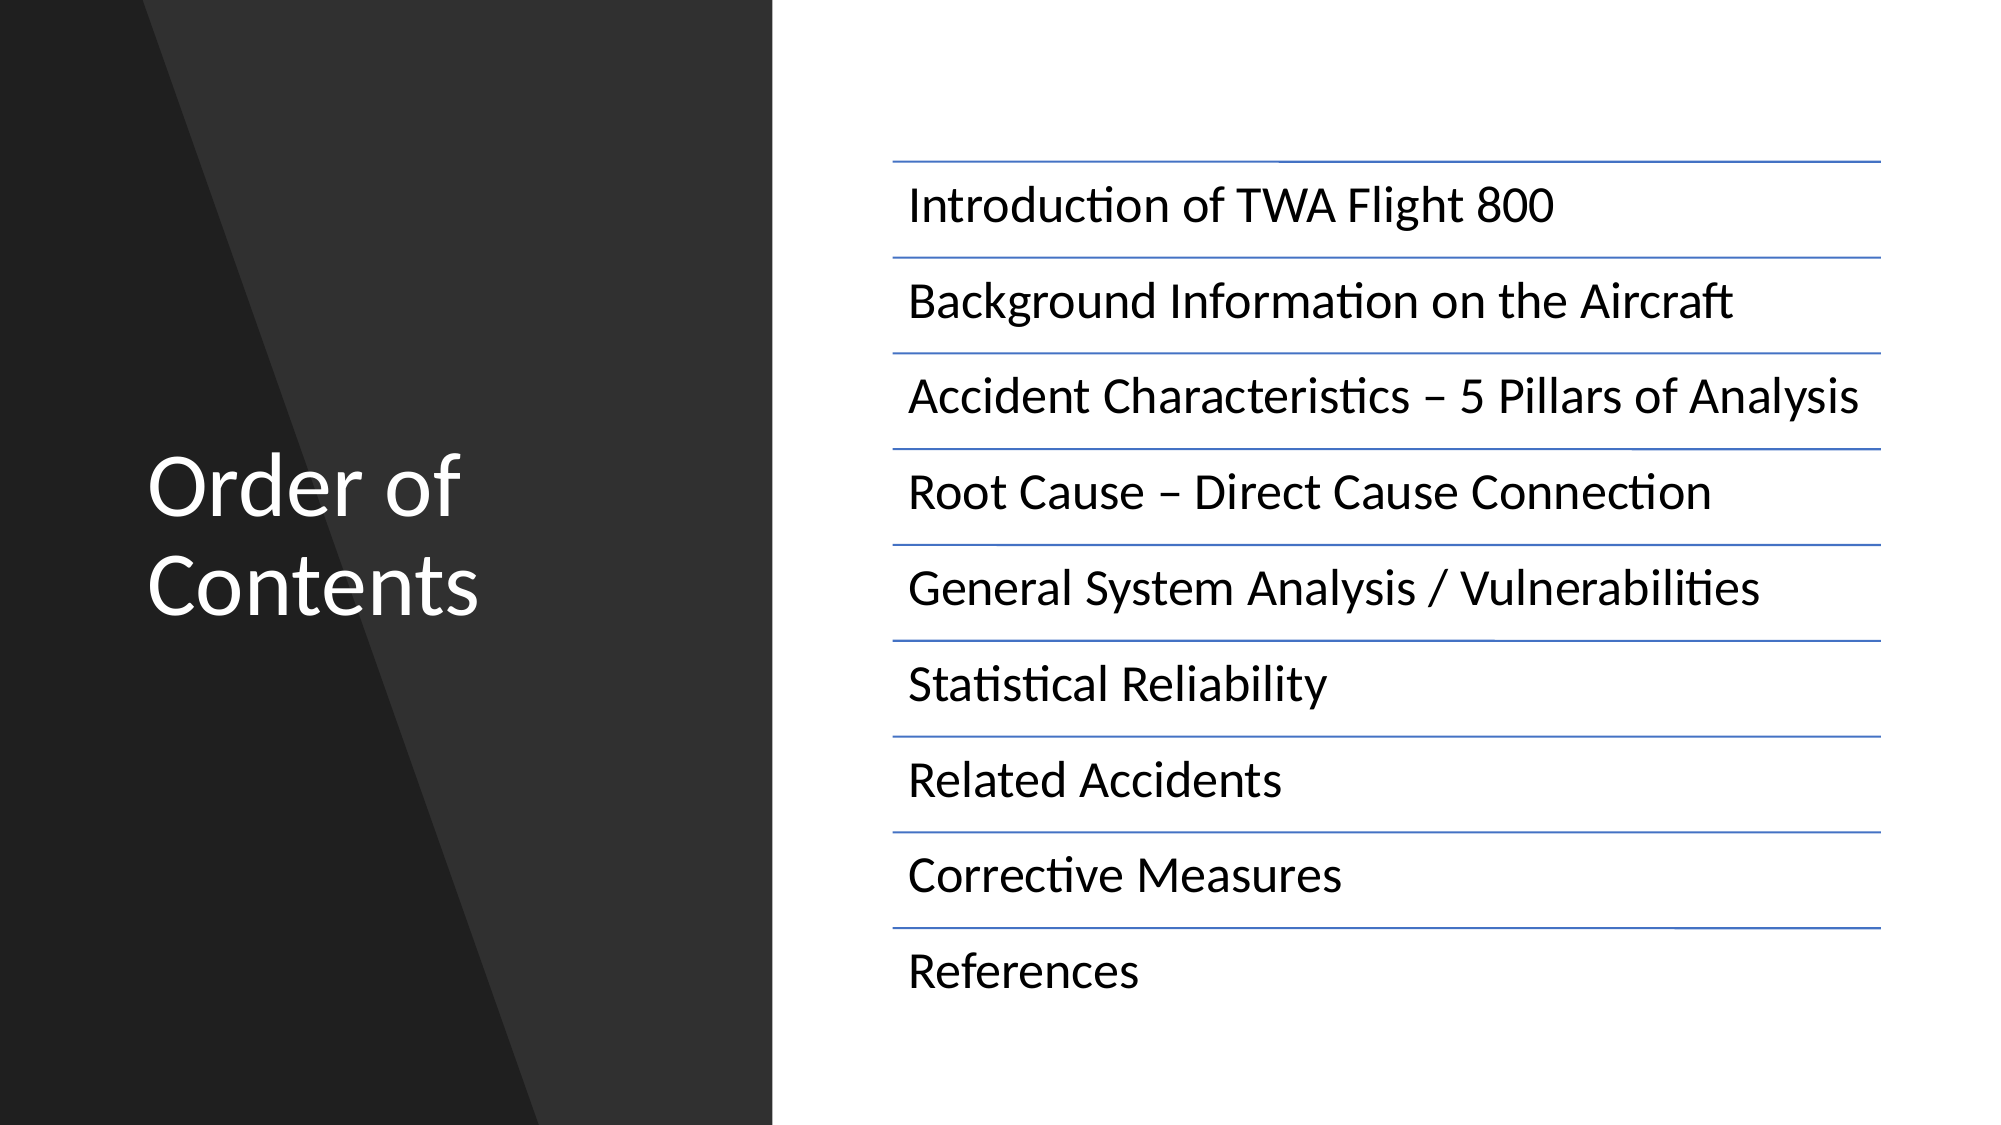

# Order of Contents
Introduction of TWA Flight 800
Background Information on the Aircraft
Accident Characteristics – 5 Pillars of Analysis
Root Cause – Direct Cause Connection
General System Analysis / Vulnerabilities
Statistical Reliability
Related Accidents
Corrective Measures
References